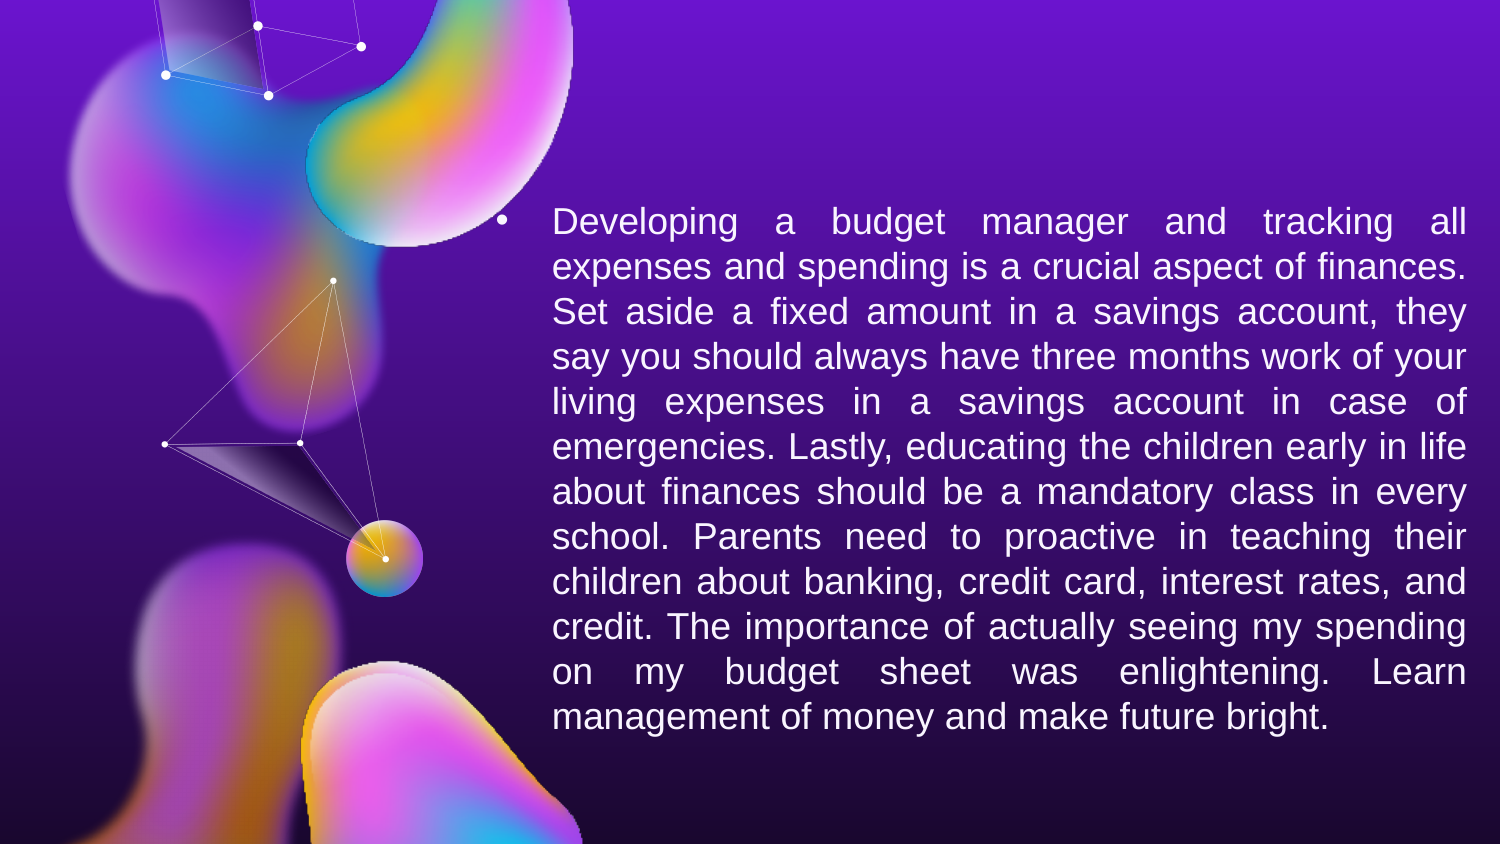

Developing a budget manager and tracking all expenses and spending is a crucial aspect of finances. Set aside a fixed amount in a savings account, they say you should always have three months work of your living expenses in a savings account in case of emergencies. Lastly, educating the children early in life about finances should be a mandatory class in every school. Parents need to proactive in teaching their children about banking, credit card, interest rates, and credit. The importance of actually seeing my spending on my budget sheet was enlightening. Learn management of money and make future bright.